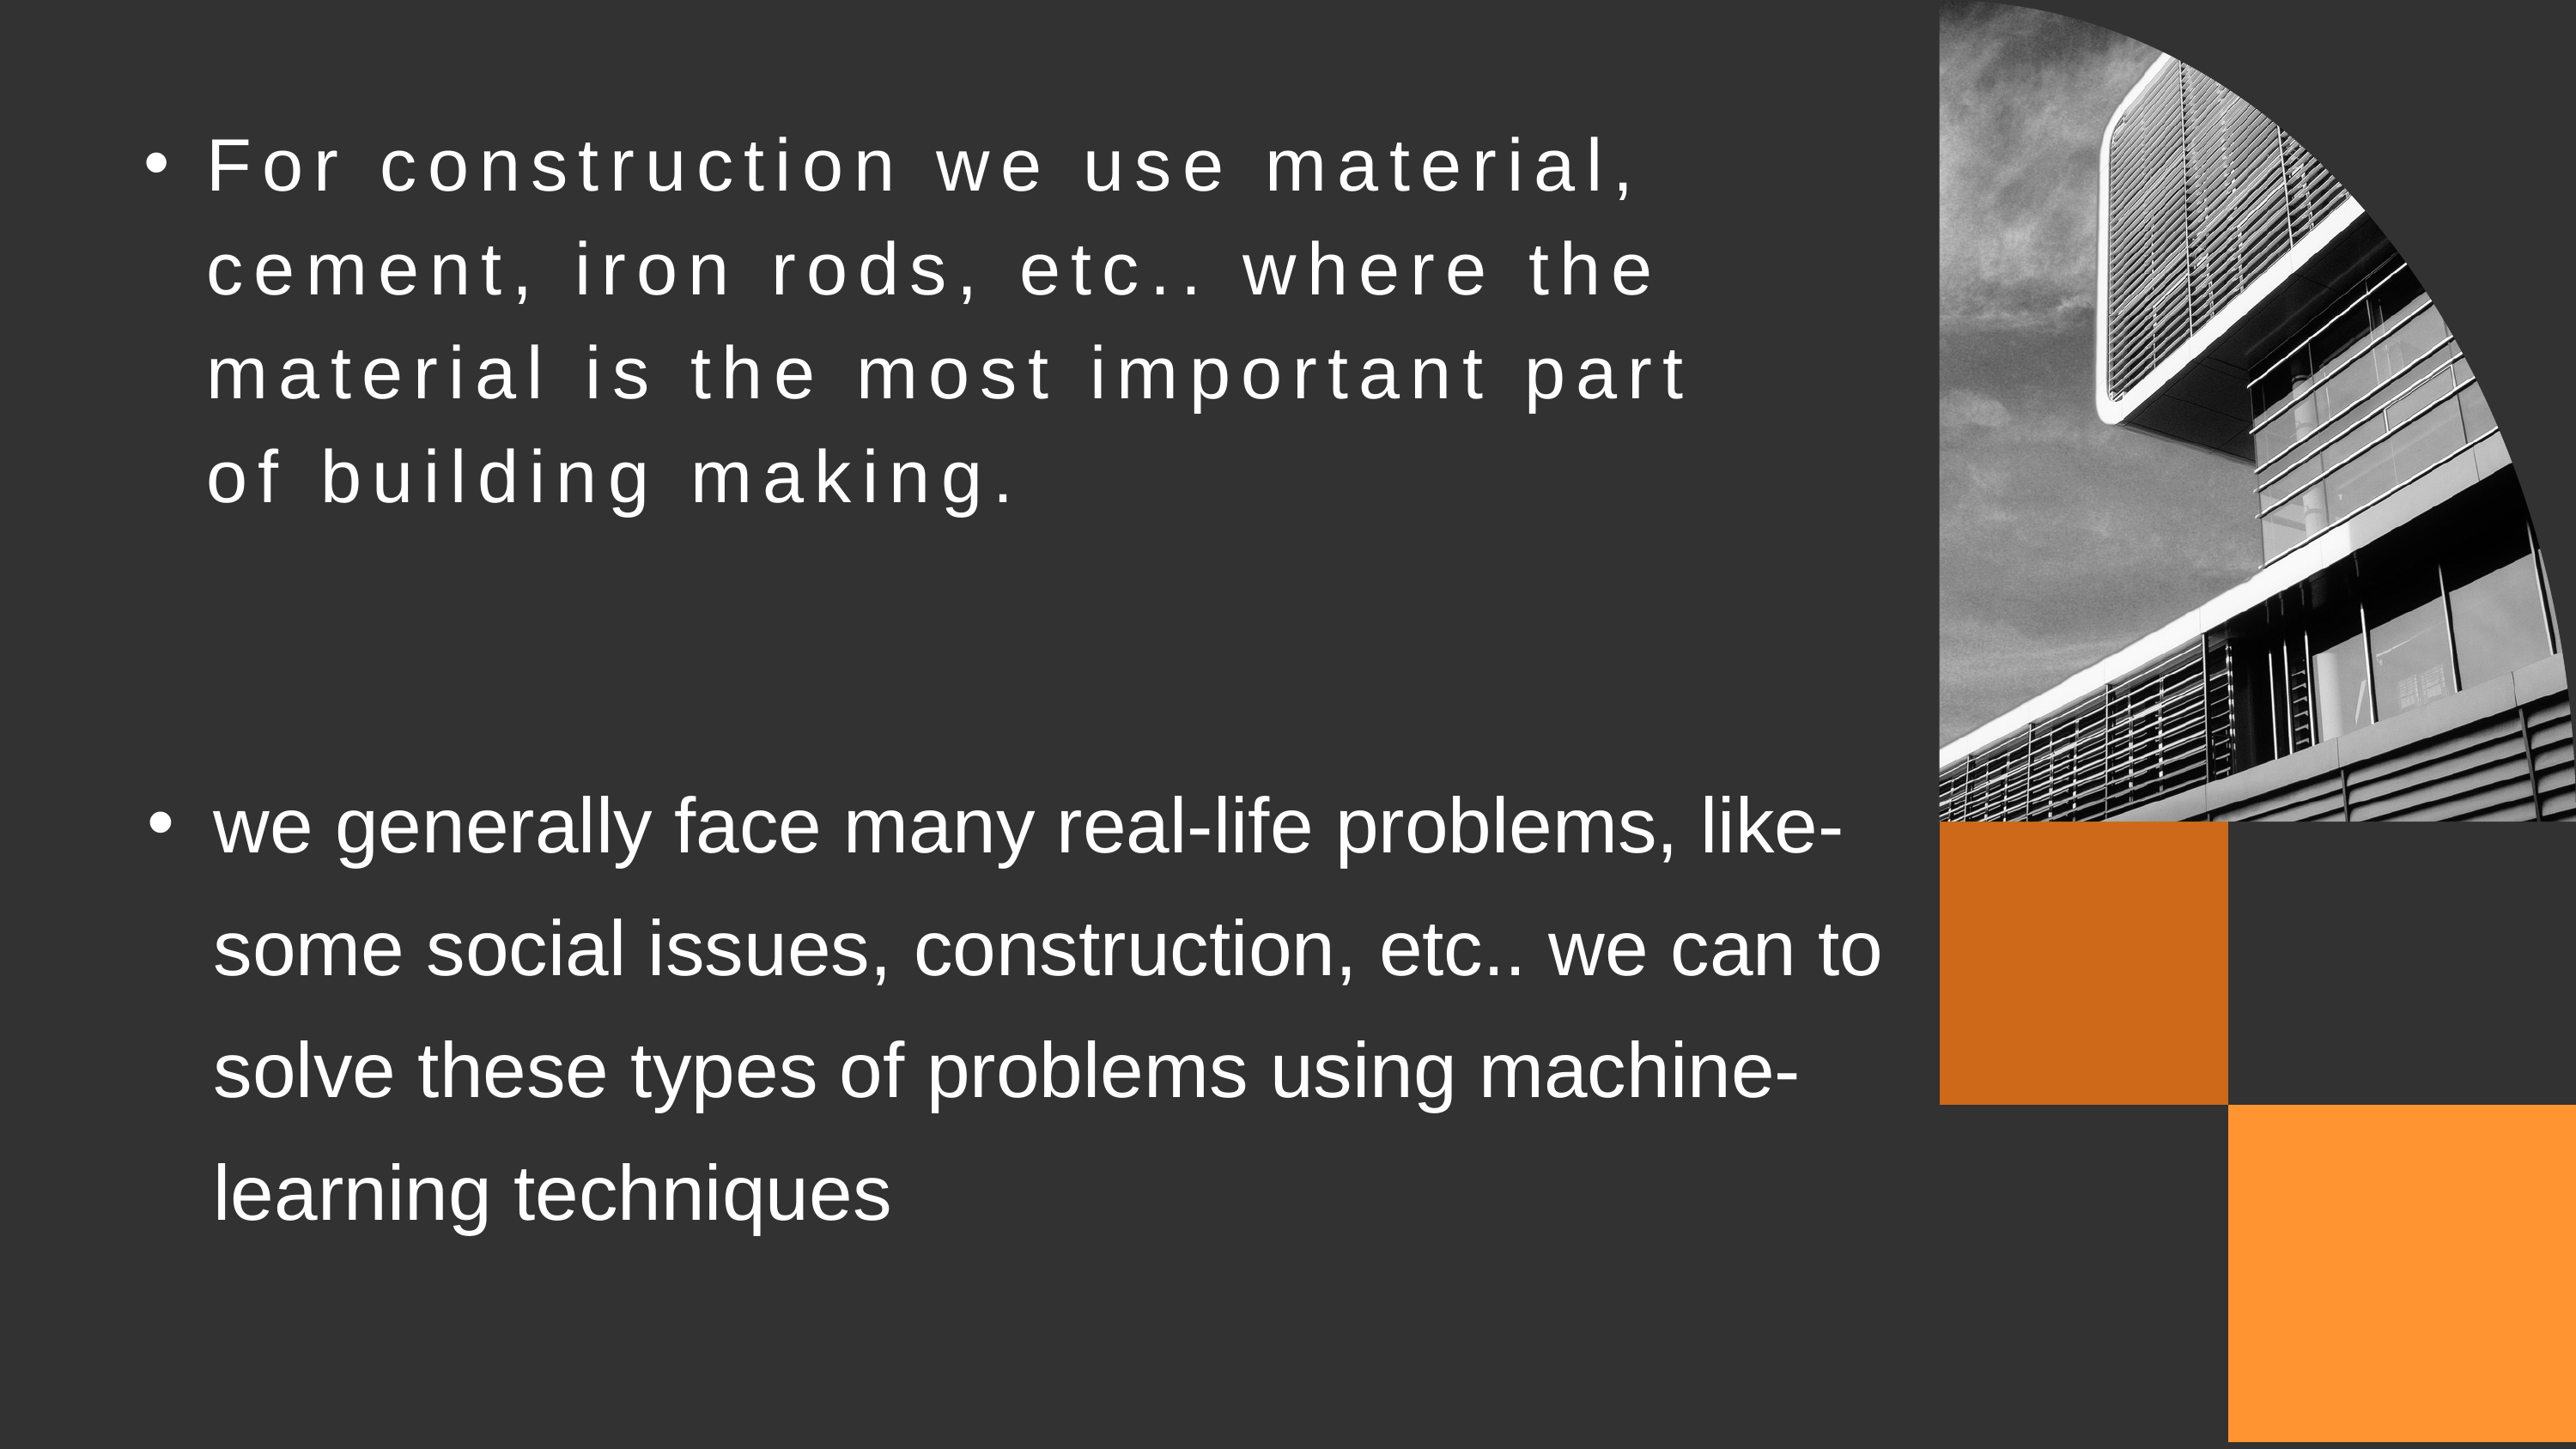

For construction we use material, cement, iron rods, etc.. where the material is the most important part of building making.
we generally face many real-life problems, like- some social issues, construction, etc.. we can to solve these types of problems using machine-learning techniques